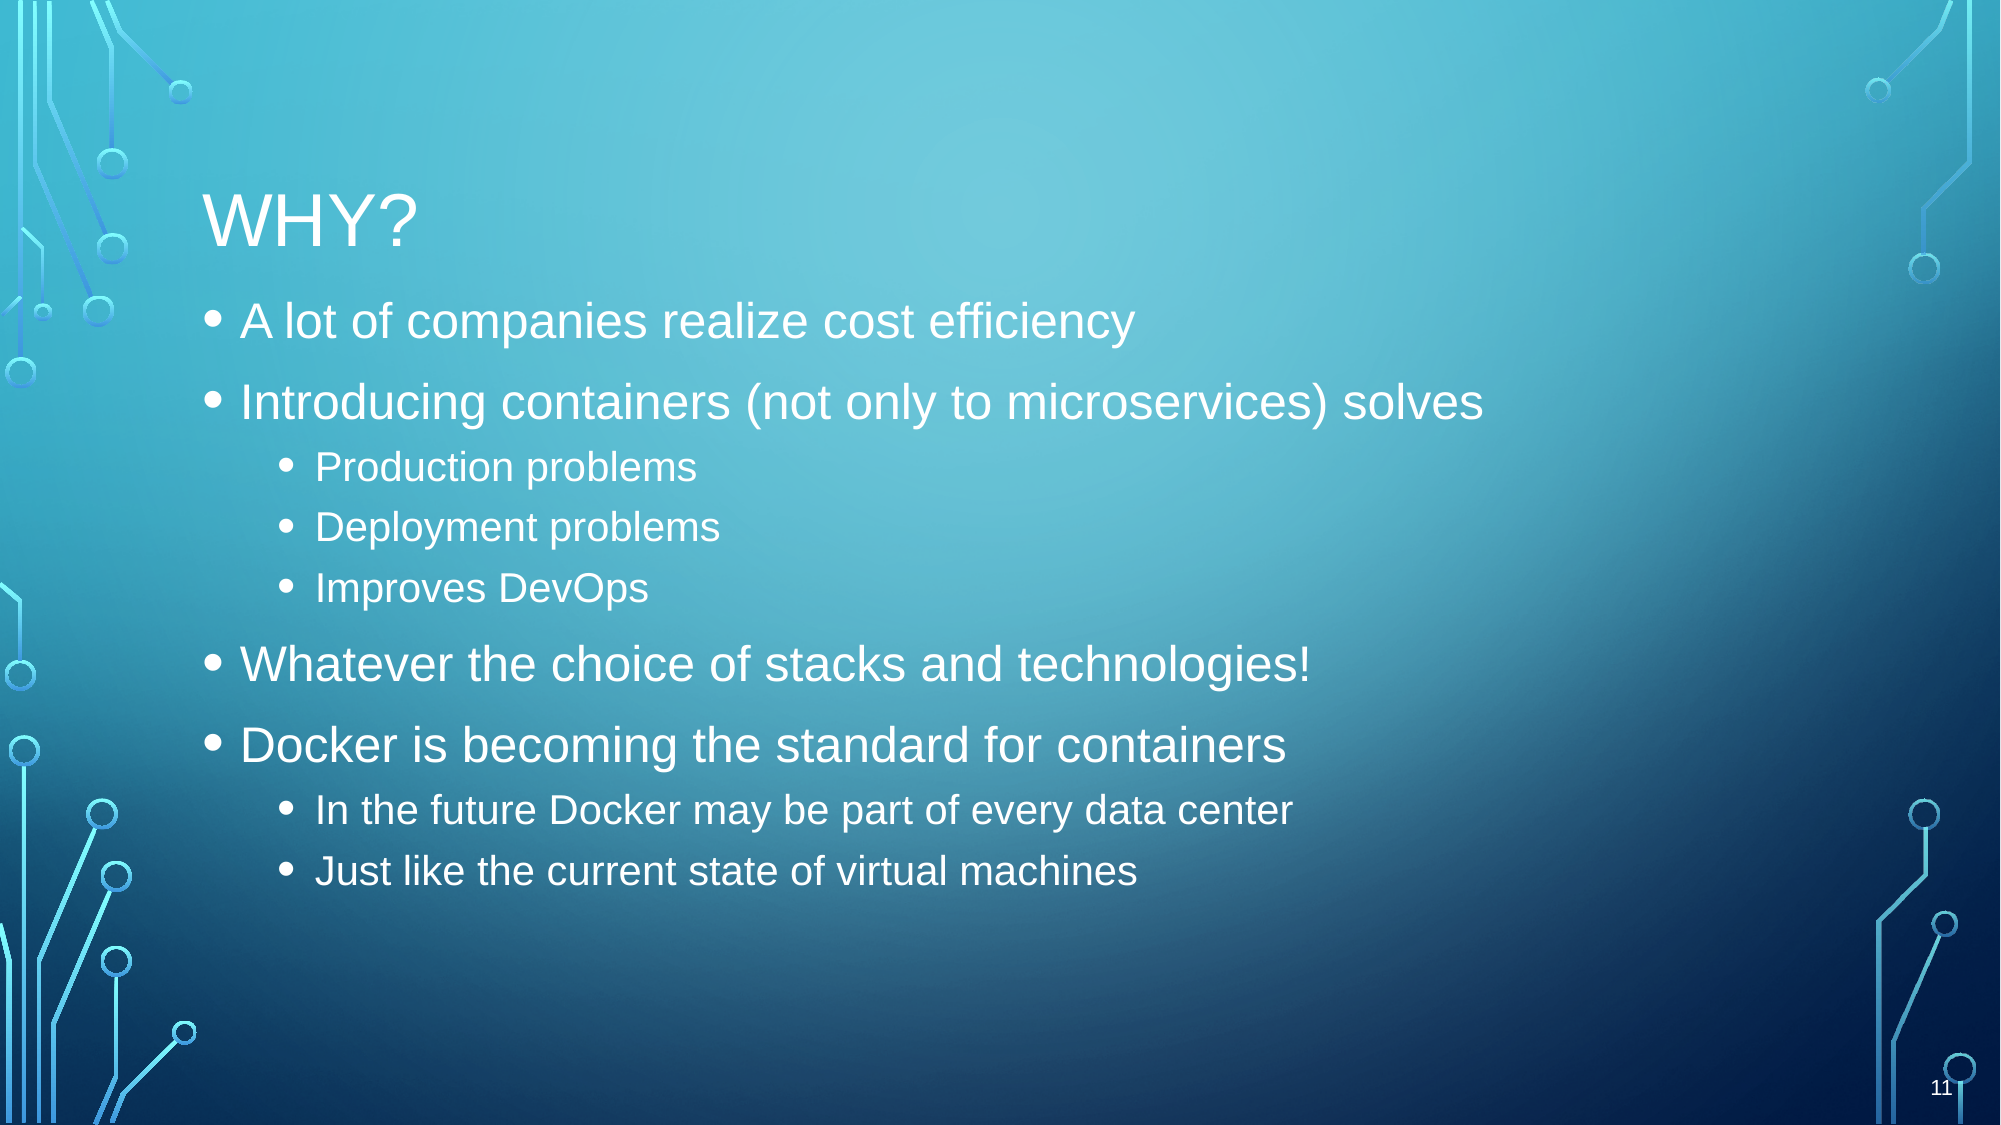

# WhY?
A lot of companies realize cost efficiency
Introducing containers (not only to microservices) solves
Production problems
Deployment problems
Improves DevOps
Whatever the choice of stacks and technologies!
Docker is becoming the standard for containers
In the future Docker may be part of every data center
Just like the current state of virtual machines
11